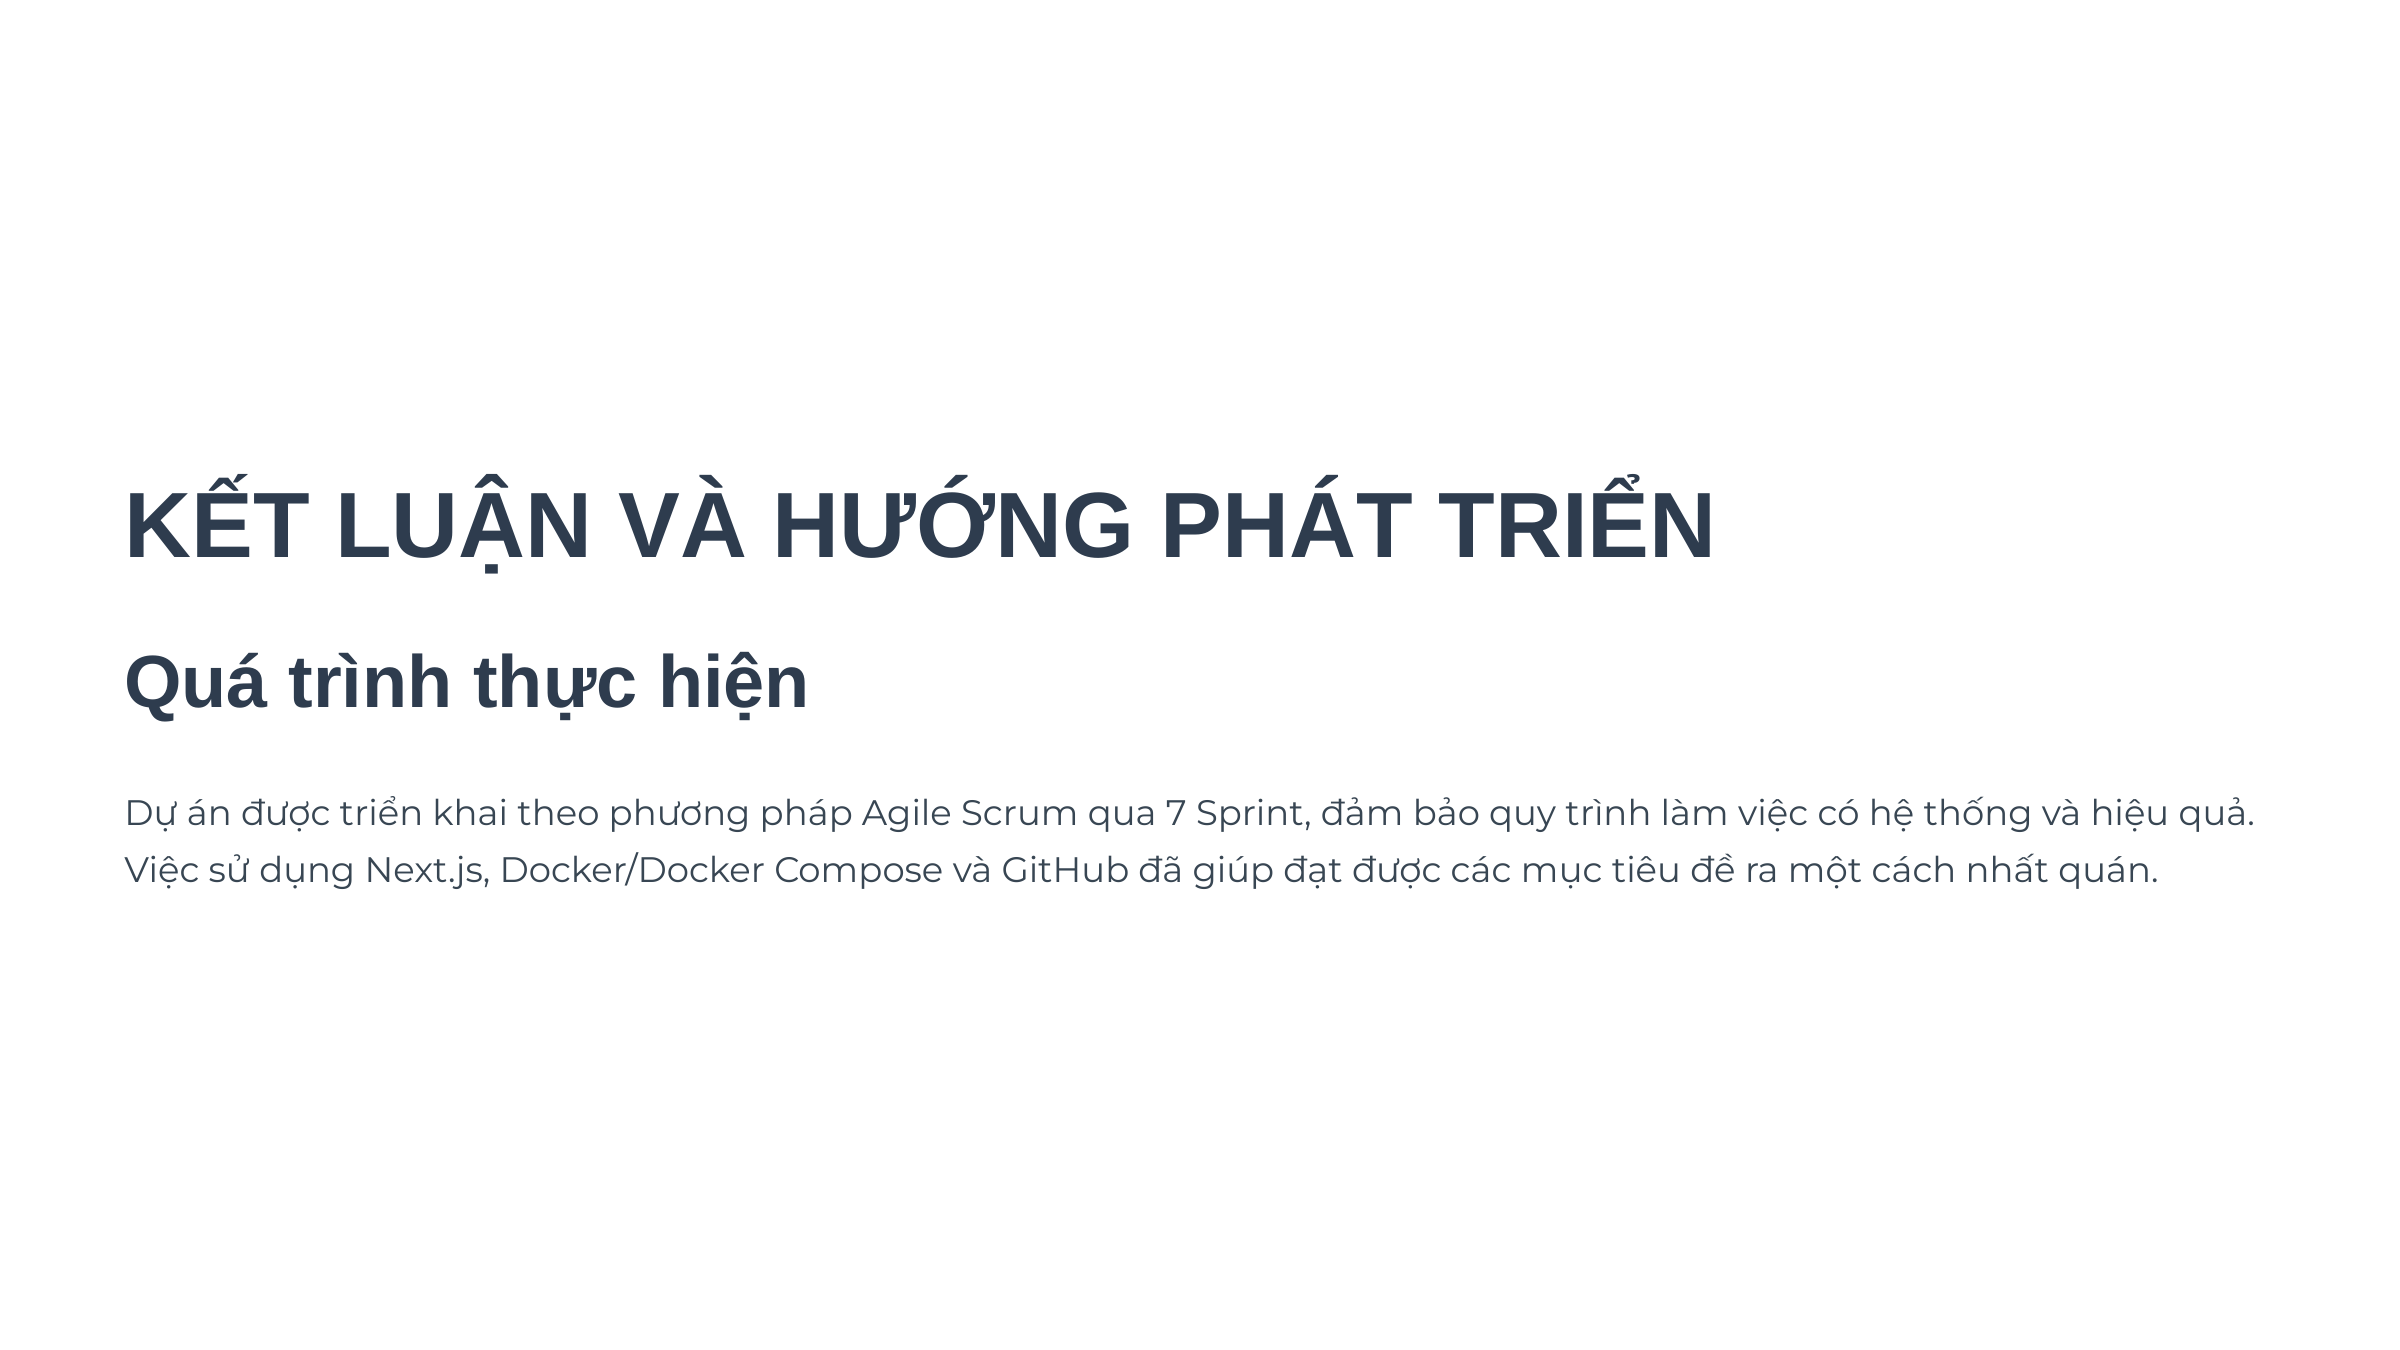

KẾT LUẬN VÀ HƯỚNG PHÁT TRIỂN
Quá trình thực hiện
Dự án được triển khai theo phương pháp Agile Scrum qua 7 Sprint, đảm bảo quy trình làm việc có hệ thống và hiệu quả. Việc sử dụng Next.js, Docker/Docker Compose và GitHub đã giúp đạt được các mục tiêu đề ra một cách nhất quán.